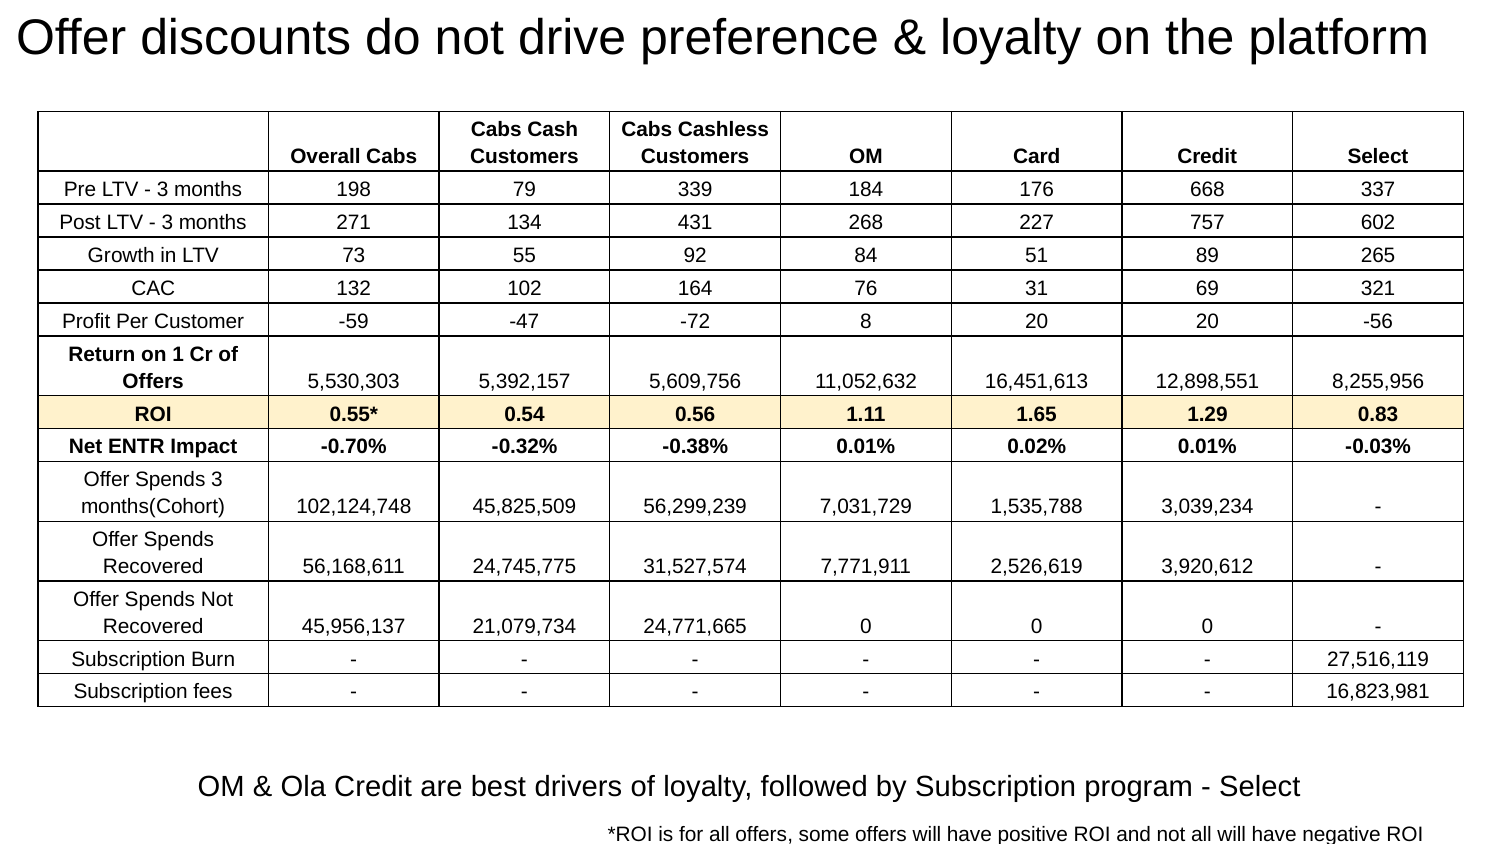

# Offer discounts do not drive preference & loyalty on the platform
|  | Overall Cabs | Cabs Cash Customers | Cabs Cashless Customers | OM | Card | Credit | Select |
| --- | --- | --- | --- | --- | --- | --- | --- |
| Pre LTV - 3 months | 198 | 79 | 339 | 184 | 176 | 668 | 337 |
| Post LTV - 3 months | 271 | 134 | 431 | 268 | 227 | 757 | 602 |
| Growth in LTV | 73 | 55 | 92 | 84 | 51 | 89 | 265 |
| CAC | 132 | 102 | 164 | 76 | 31 | 69 | 321 |
| Profit Per Customer | -59 | -47 | -72 | 8 | 20 | 20 | -56 |
| Return on 1 Cr of Offers | 5,530,303 | 5,392,157 | 5,609,756 | 11,052,632 | 16,451,613 | 12,898,551 | 8,255,956 |
| ROI | 0.55\* | 0.54 | 0.56 | 1.11 | 1.65 | 1.29 | 0.83 |
| Net ENTR Impact | -0.70% | -0.32% | -0.38% | 0.01% | 0.02% | 0.01% | -0.03% |
| Offer Spends 3 months(Cohort) | 102,124,748 | 45,825,509 | 56,299,239 | 7,031,729 | 1,535,788 | 3,039,234 | - |
| Offer Spends Recovered | 56,168,611 | 24,745,775 | 31,527,574 | 7,771,911 | 2,526,619 | 3,920,612 | - |
| Offer Spends Not Recovered | 45,956,137 | 21,079,734 | 24,771,665 | 0 | 0 | 0 | - |
| Subscription Burn | - | - | - | - | - | - | 27,516,119 |
| Subscription fees | - | - | - | - | - | - | 16,823,981 |
OM & Ola Credit are best drivers of loyalty, followed by Subscription program - Select
*ROI is for all offers, some offers will have positive ROI and not all will have negative ROI